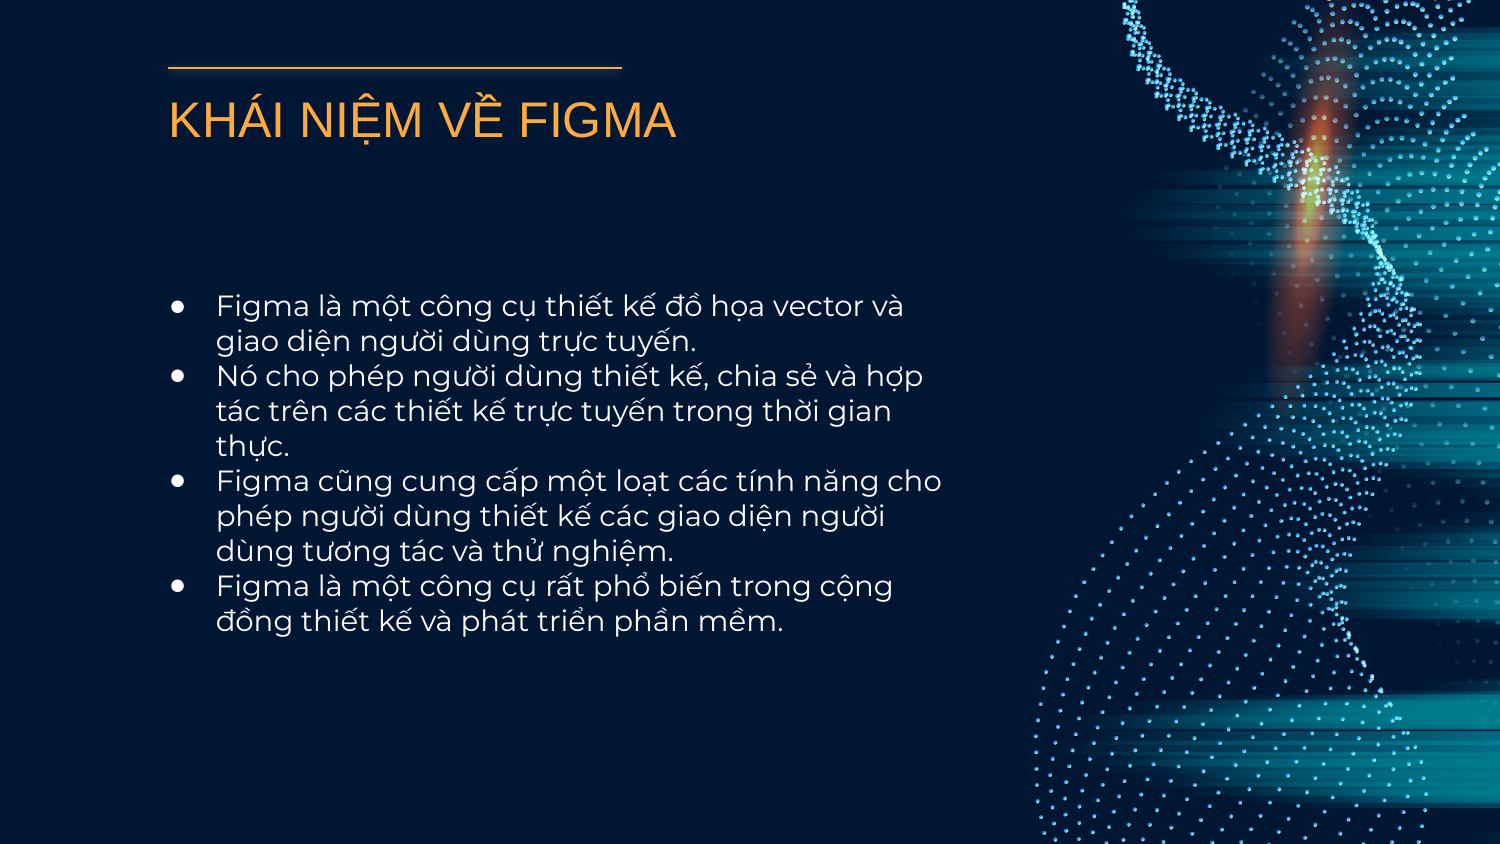

# KHÁI NIỆM VỀ FIGMA
Figma là một công cụ thiết kế đồ họa vector và giao diện người dùng trực tuyến.
Nó cho phép người dùng thiết kế, chia sẻ và hợp tác trên các thiết kế trực tuyến trong thời gian thực.
Figma cũng cung cấp một loạt các tính năng cho phép người dùng thiết kế các giao diện người dùng tương tác và thử nghiệm.
Figma là một công cụ rất phổ biến trong cộng đồng thiết kế và phát triển phần mềm.